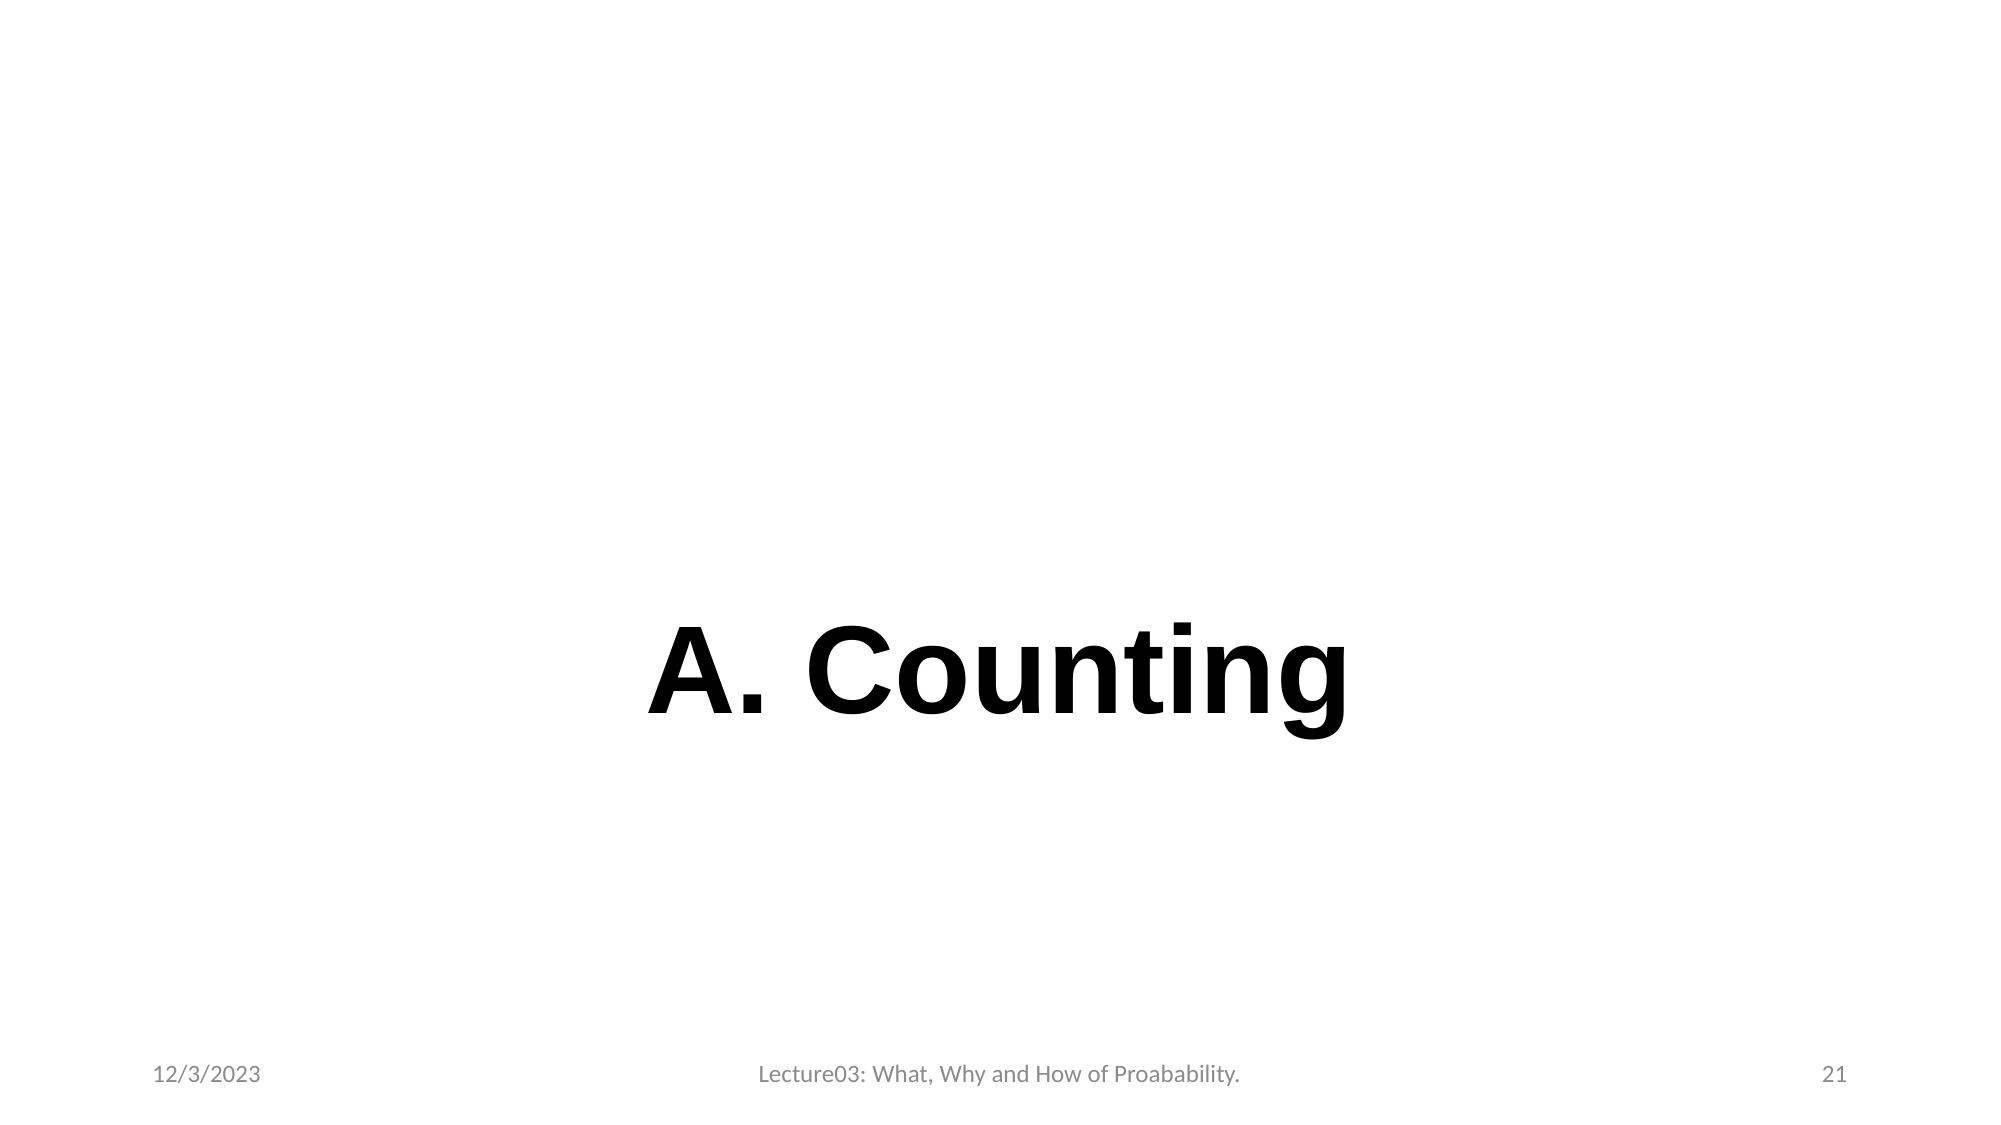

# A. Counting

12/3/2023
Lecture03: What, Why and How of Proabability.
21